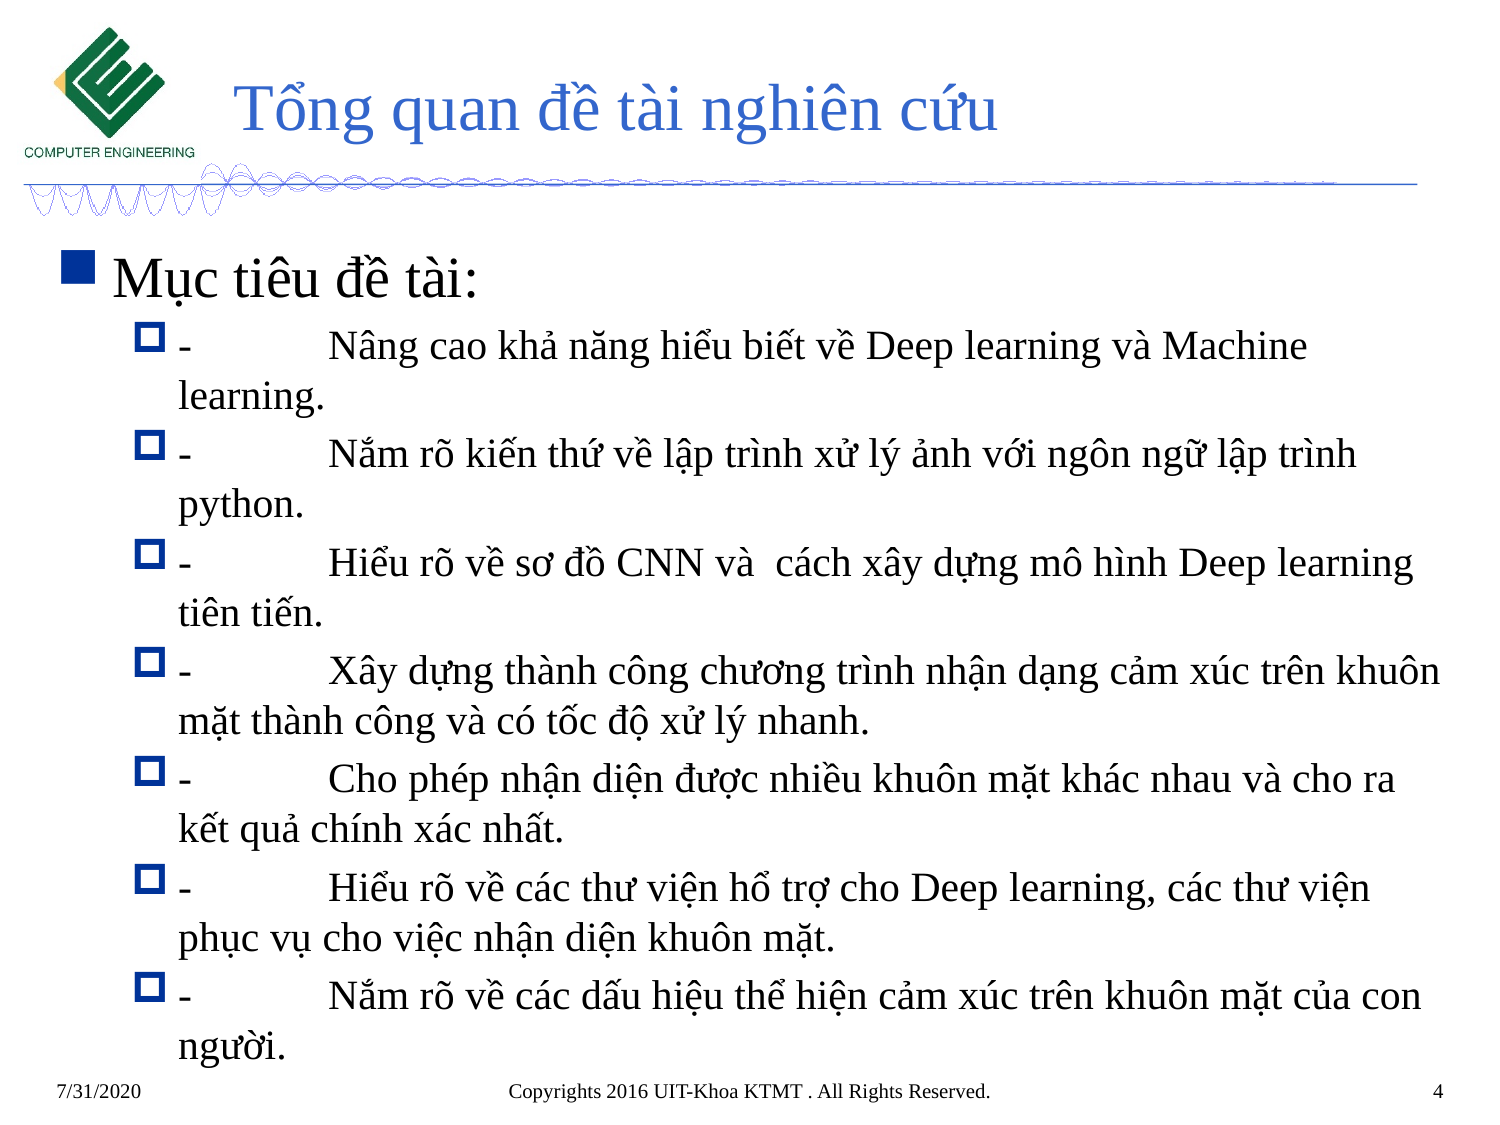

# Tổng quan đề tài nghiên cứu
Mục tiêu đề tài:
-	Nâng cao khả năng hiểu biết về Deep learning và Machine learning.
-	Nắm rõ kiến thứ về lập trình xử lý ảnh với ngôn ngữ lập trình python.
-	Hiểu rõ về sơ đồ CNN và  cách xây dựng mô hình Deep learning tiên tiến.
-	Xây dựng thành công chương trình nhận dạng cảm xúc trên khuôn mặt thành công và có tốc độ xử lý nhanh.
-	Cho phép nhận diện được nhiều khuôn mặt khác nhau và cho ra kết quả chính xác nhất.
-	Hiểu rõ về các thư viện hổ trợ cho Deep learning, các thư viện phục vụ cho việc nhận diện khuôn mặt.
-	Nắm rõ về các dấu hiệu thể hiện cảm xúc trên khuôn mặt của con người.

Copyrights 2016 UIT-Khoa KTMT . All Rights Reserved.
4
7/31/2020